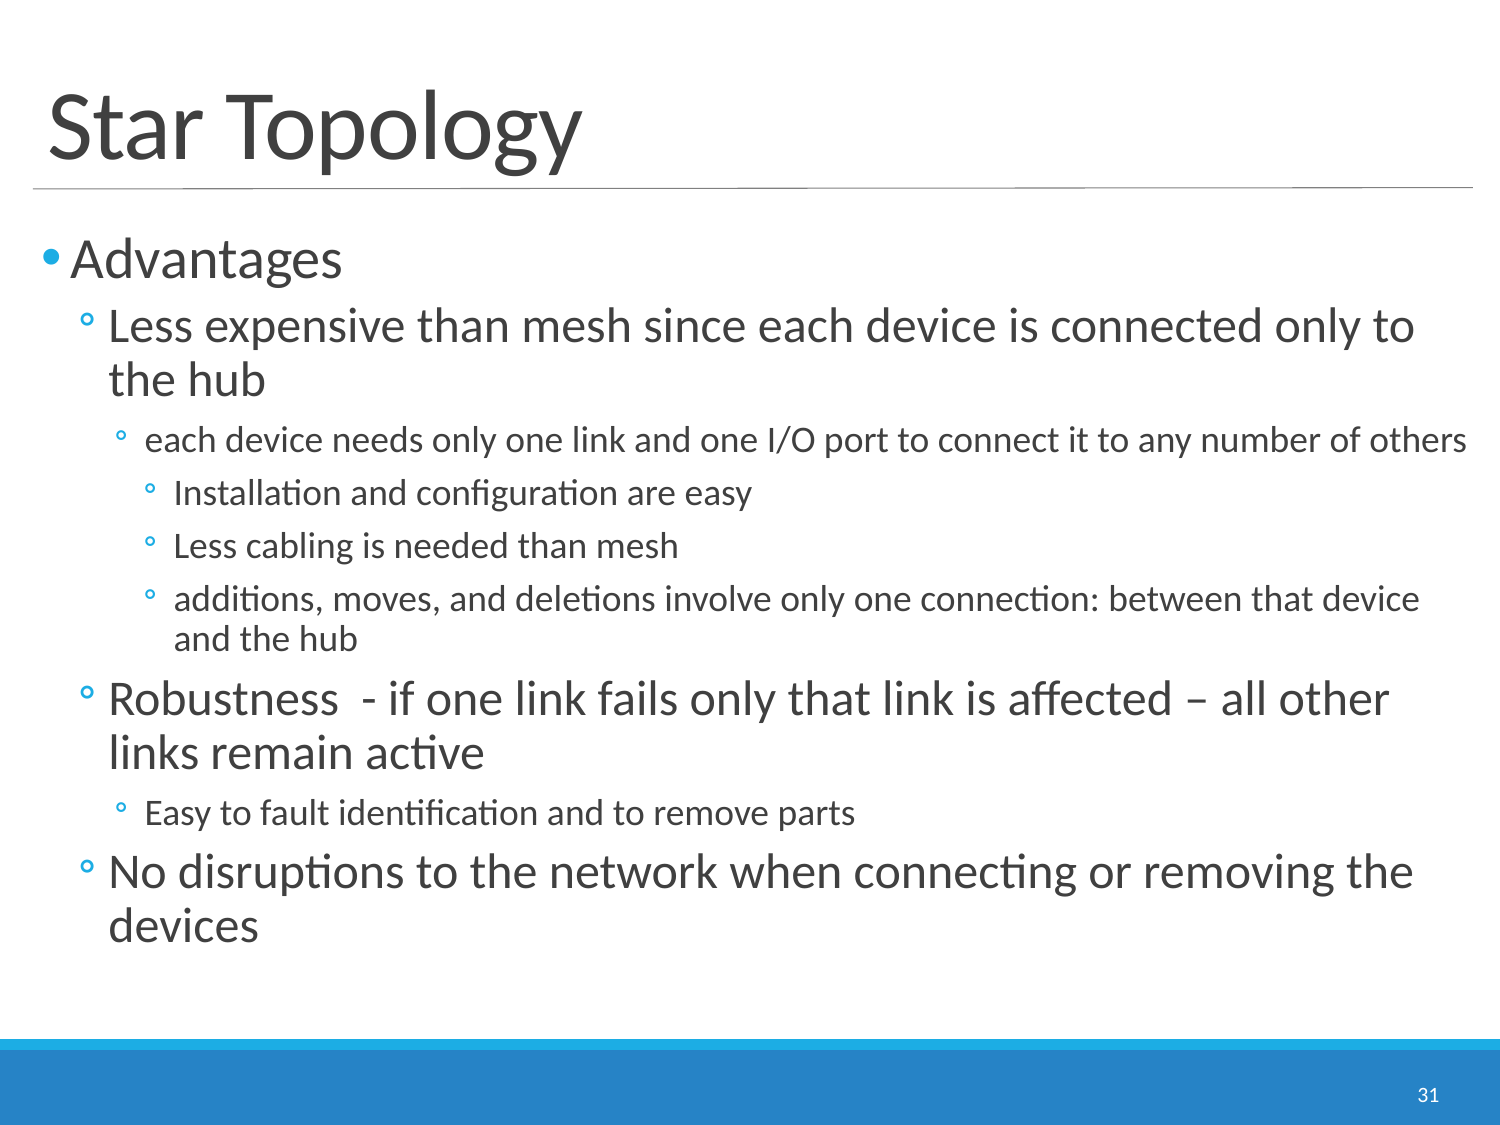

# Star Topology
Advantages
Less expensive than mesh since each device is connected only to the hub
each device needs only one link and one I/O port to connect it to any number of others
Installation and configuration are easy
Less cabling is needed than mesh
additions, moves, and deletions involve only one connection: between that device and the hub
Robustness  - if one link fails only that link is affected – all other links remain active
Easy to fault identification and to remove parts
No disruptions to the network when connecting or removing the devices